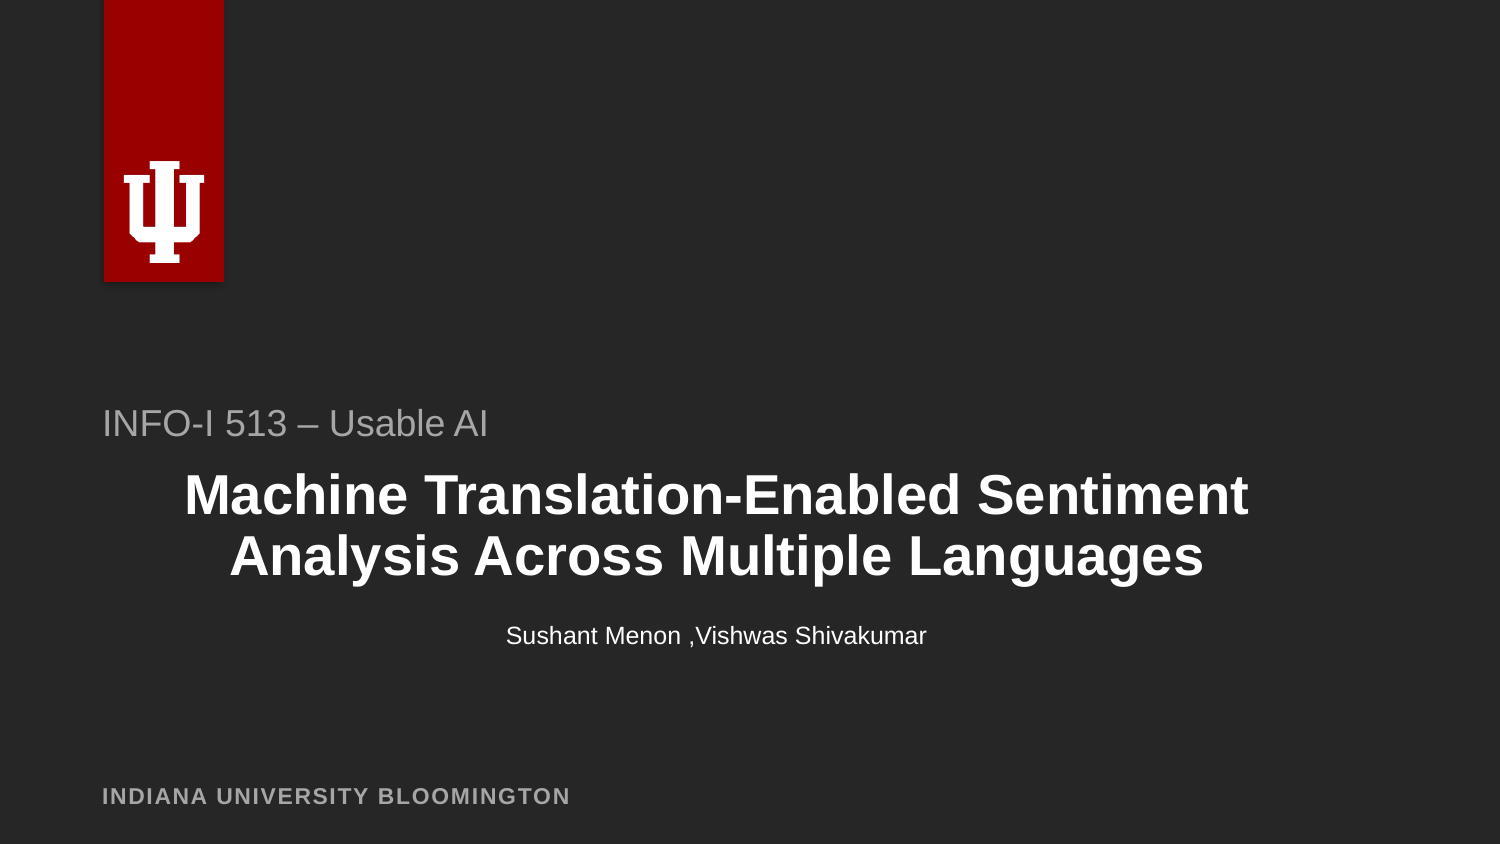

INFO-I 513 – Usable AI
# Machine Translation-Enabled Sentiment Analysis Across Multiple Languages Sushant Menon ,Vishwas Shivakumar
INDIANA UNIVERSITY BLOOMINGTON